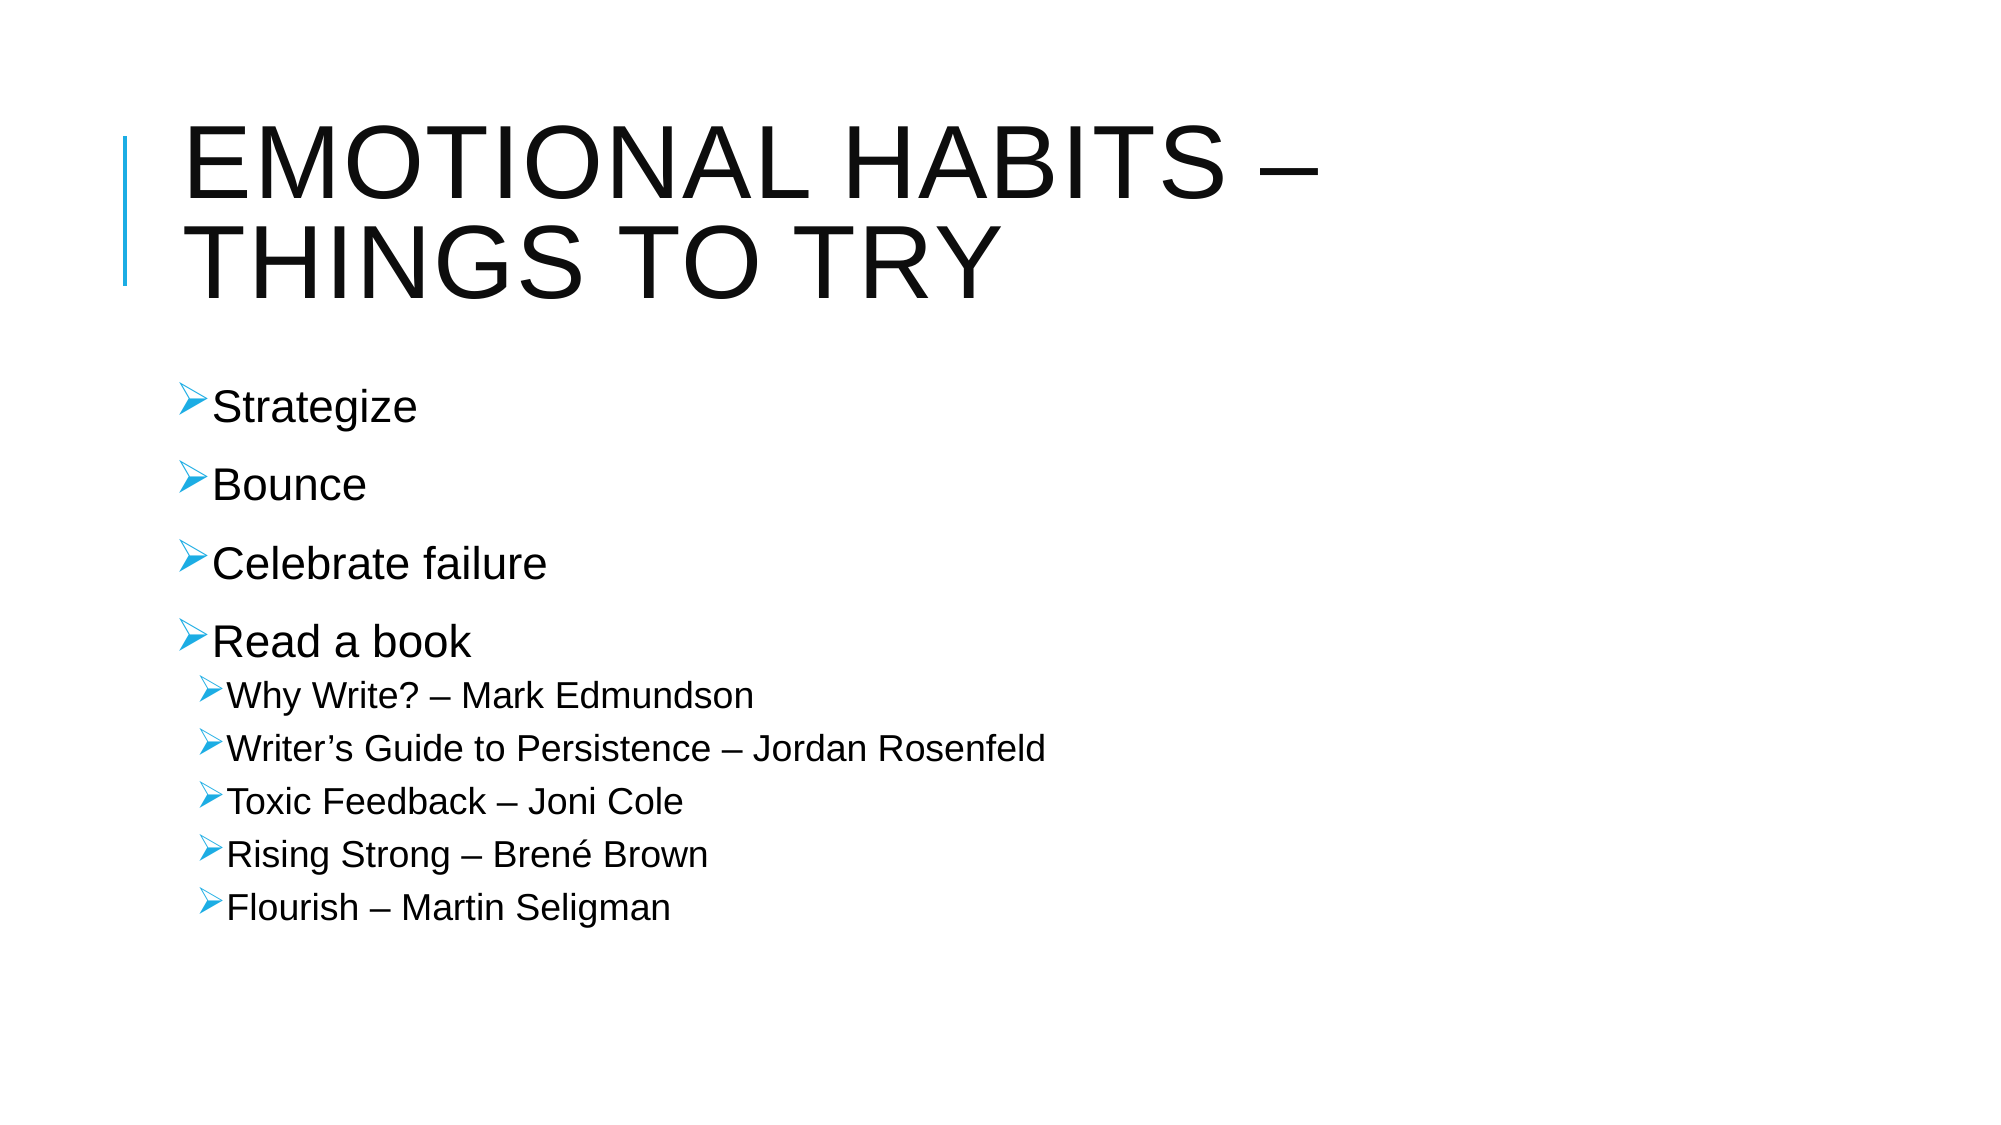

# Emotional Habits – Things to Try
Strategize
Bounce
Celebrate failure
Read a book
Why Write? – Mark Edmundson
Writer’s Guide to Persistence – Jordan Rosenfeld
Toxic Feedback – Joni Cole
Rising Strong – Brené Brown
Flourish – Martin Seligman